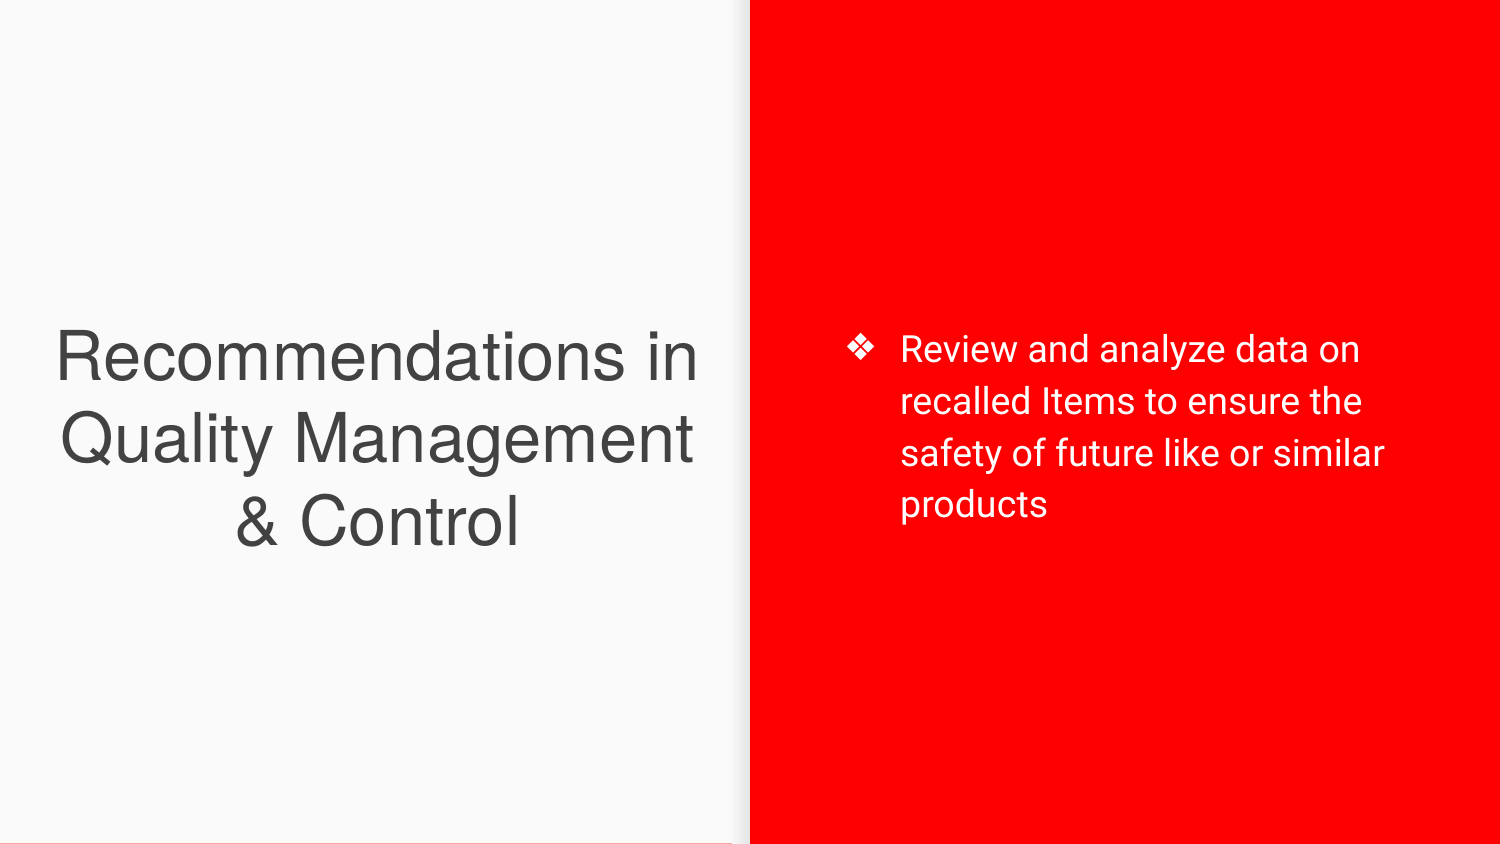

Review and analyze data on recalled Items to ensure the safety of future like or similar products
# Recommendations in Quality Management & Control